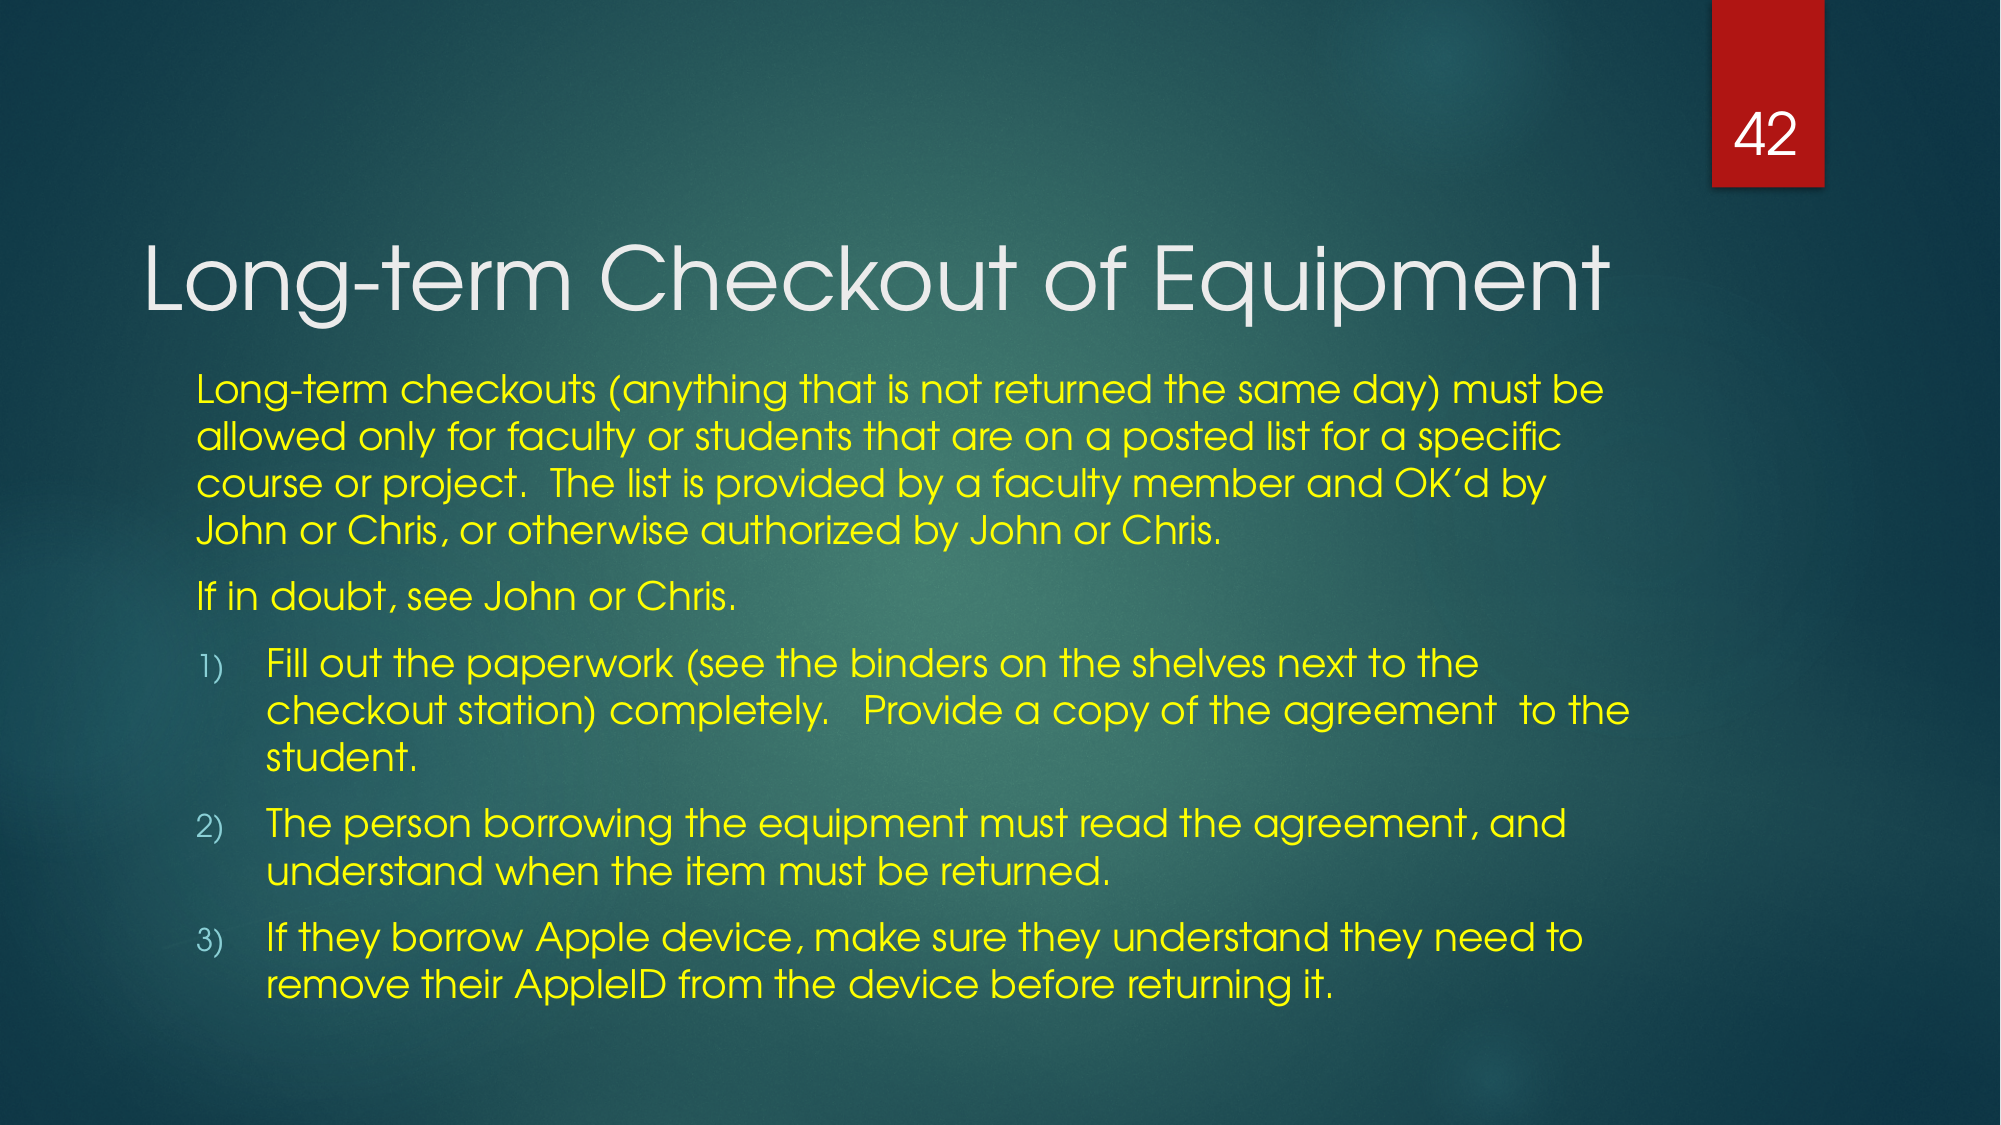

42
# Long-term Checkout of Equipment
Long-term checkouts (anything that is not returned the same day) must be allowed only for faculty or students that are on a posted list for a specific course or project.  The list is provided by a faculty member and OK’d by John or Chris, or otherwise authorized by John or Chris.
If in doubt, see John or Chris.
Fill out the paperwork (see the binders on the shelves next to the checkout station) completely.   Provide a copy of the agreement  to the student.
The person borrowing the equipment must read the agreement, and understand when the item must be returned.
If they borrow Apple device, make sure they understand they need to remove their AppleID from the device before returning it.